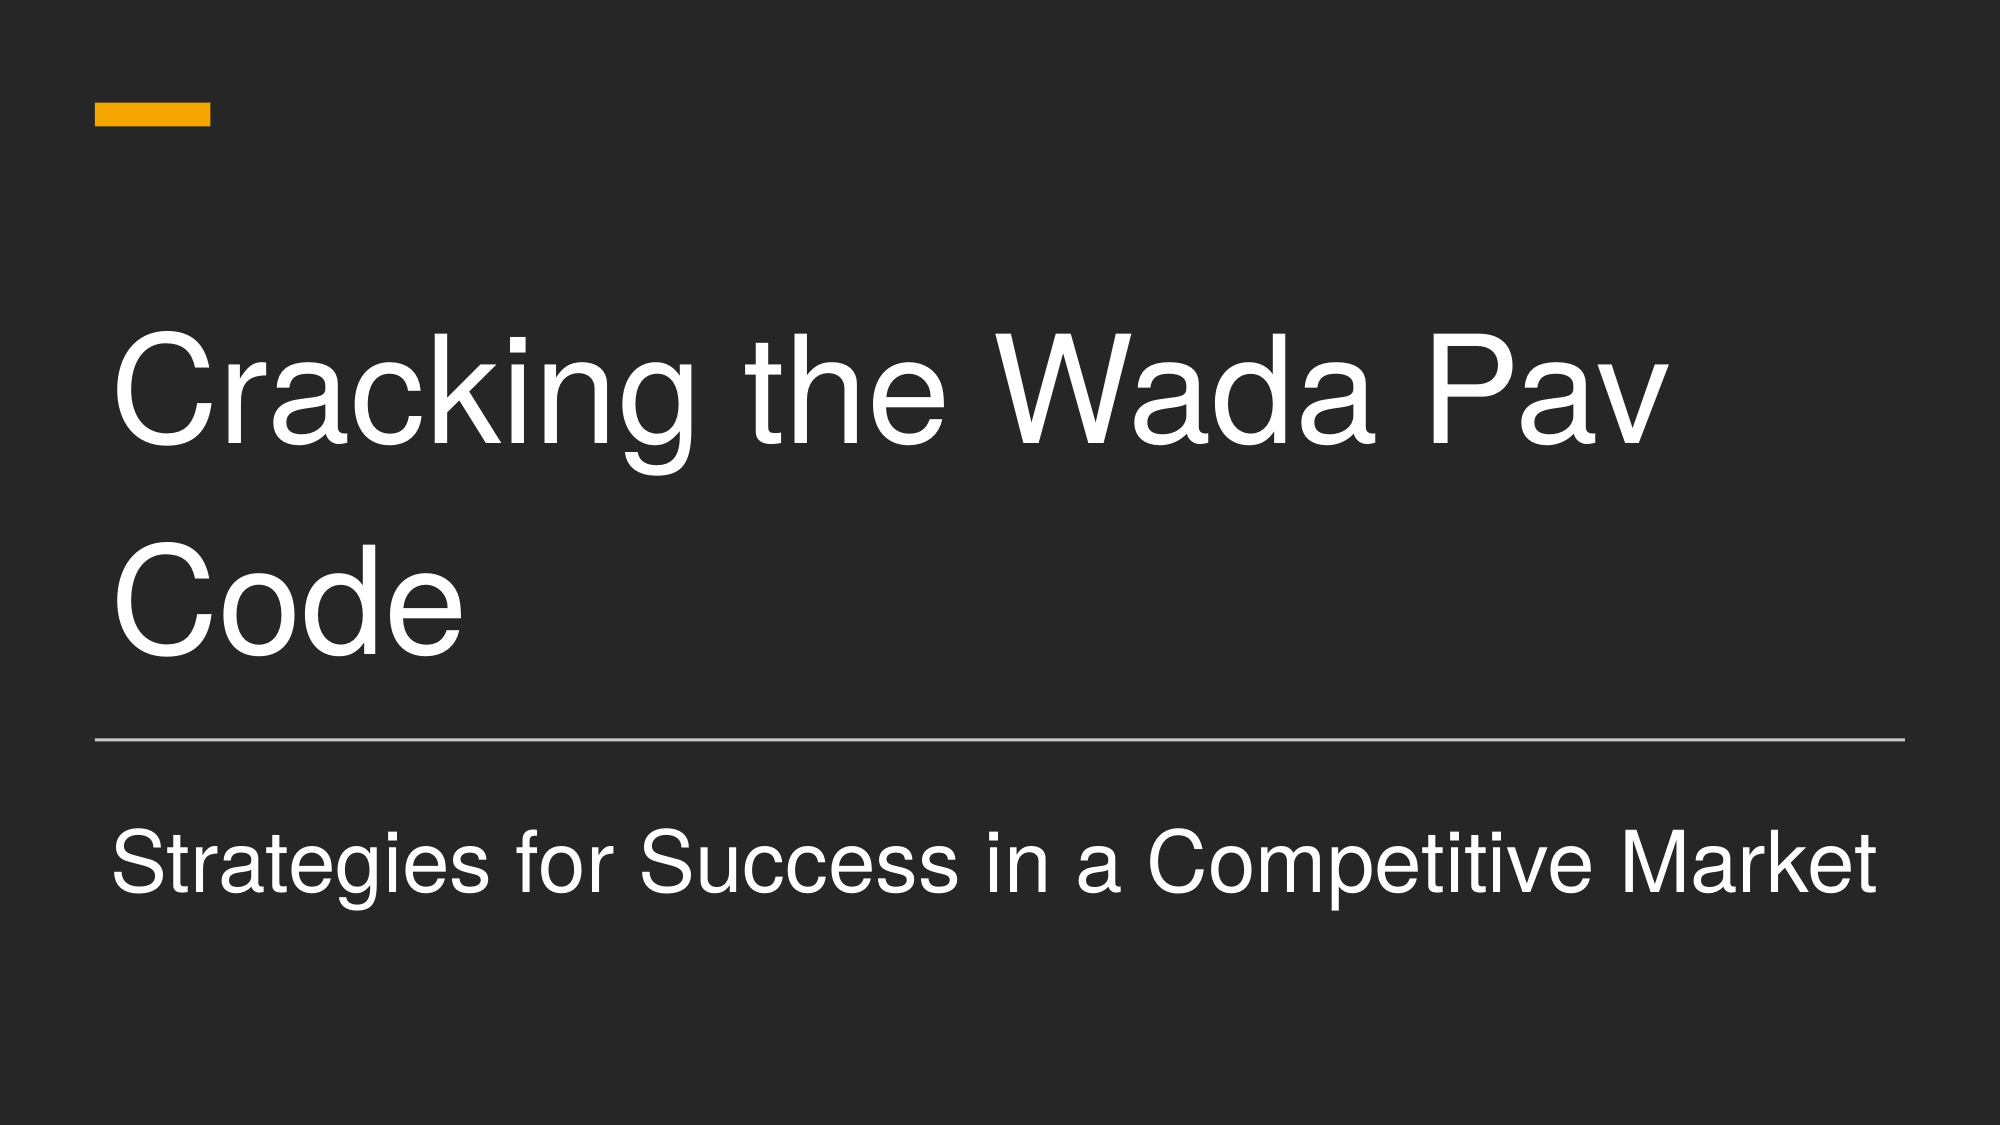

# Cracking the Wada Pav Code

Strategies for Success in a Competitive Market